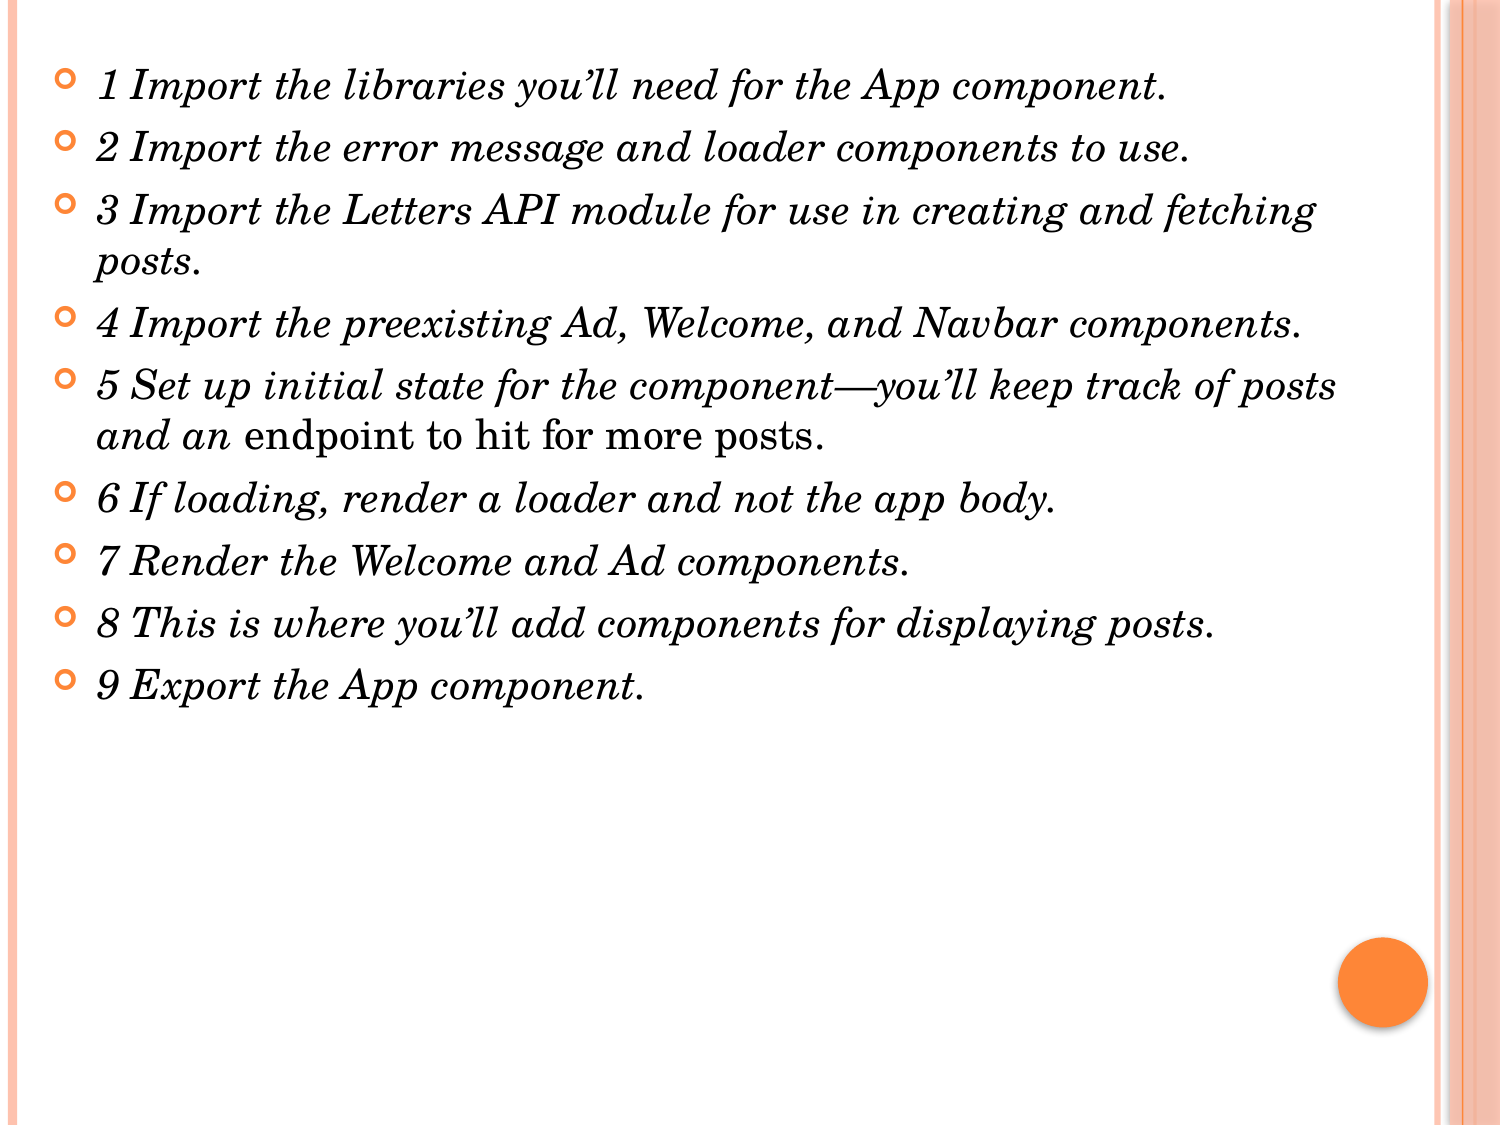

1 Import the libraries you’ll need for the App component.
2 Import the error message and loader components to use.
3 Import the Letters API module for use in creating and fetching posts.
4 Import the preexisting Ad, Welcome, and Navbar components.
5 Set up initial state for the component—you’ll keep track of posts and an endpoint to hit for more posts.
6 If loading, render a loader and not the app body.
7 Render the Welcome and Ad components.
8 This is where you’ll add components for displaying posts.
9 Export the App component.